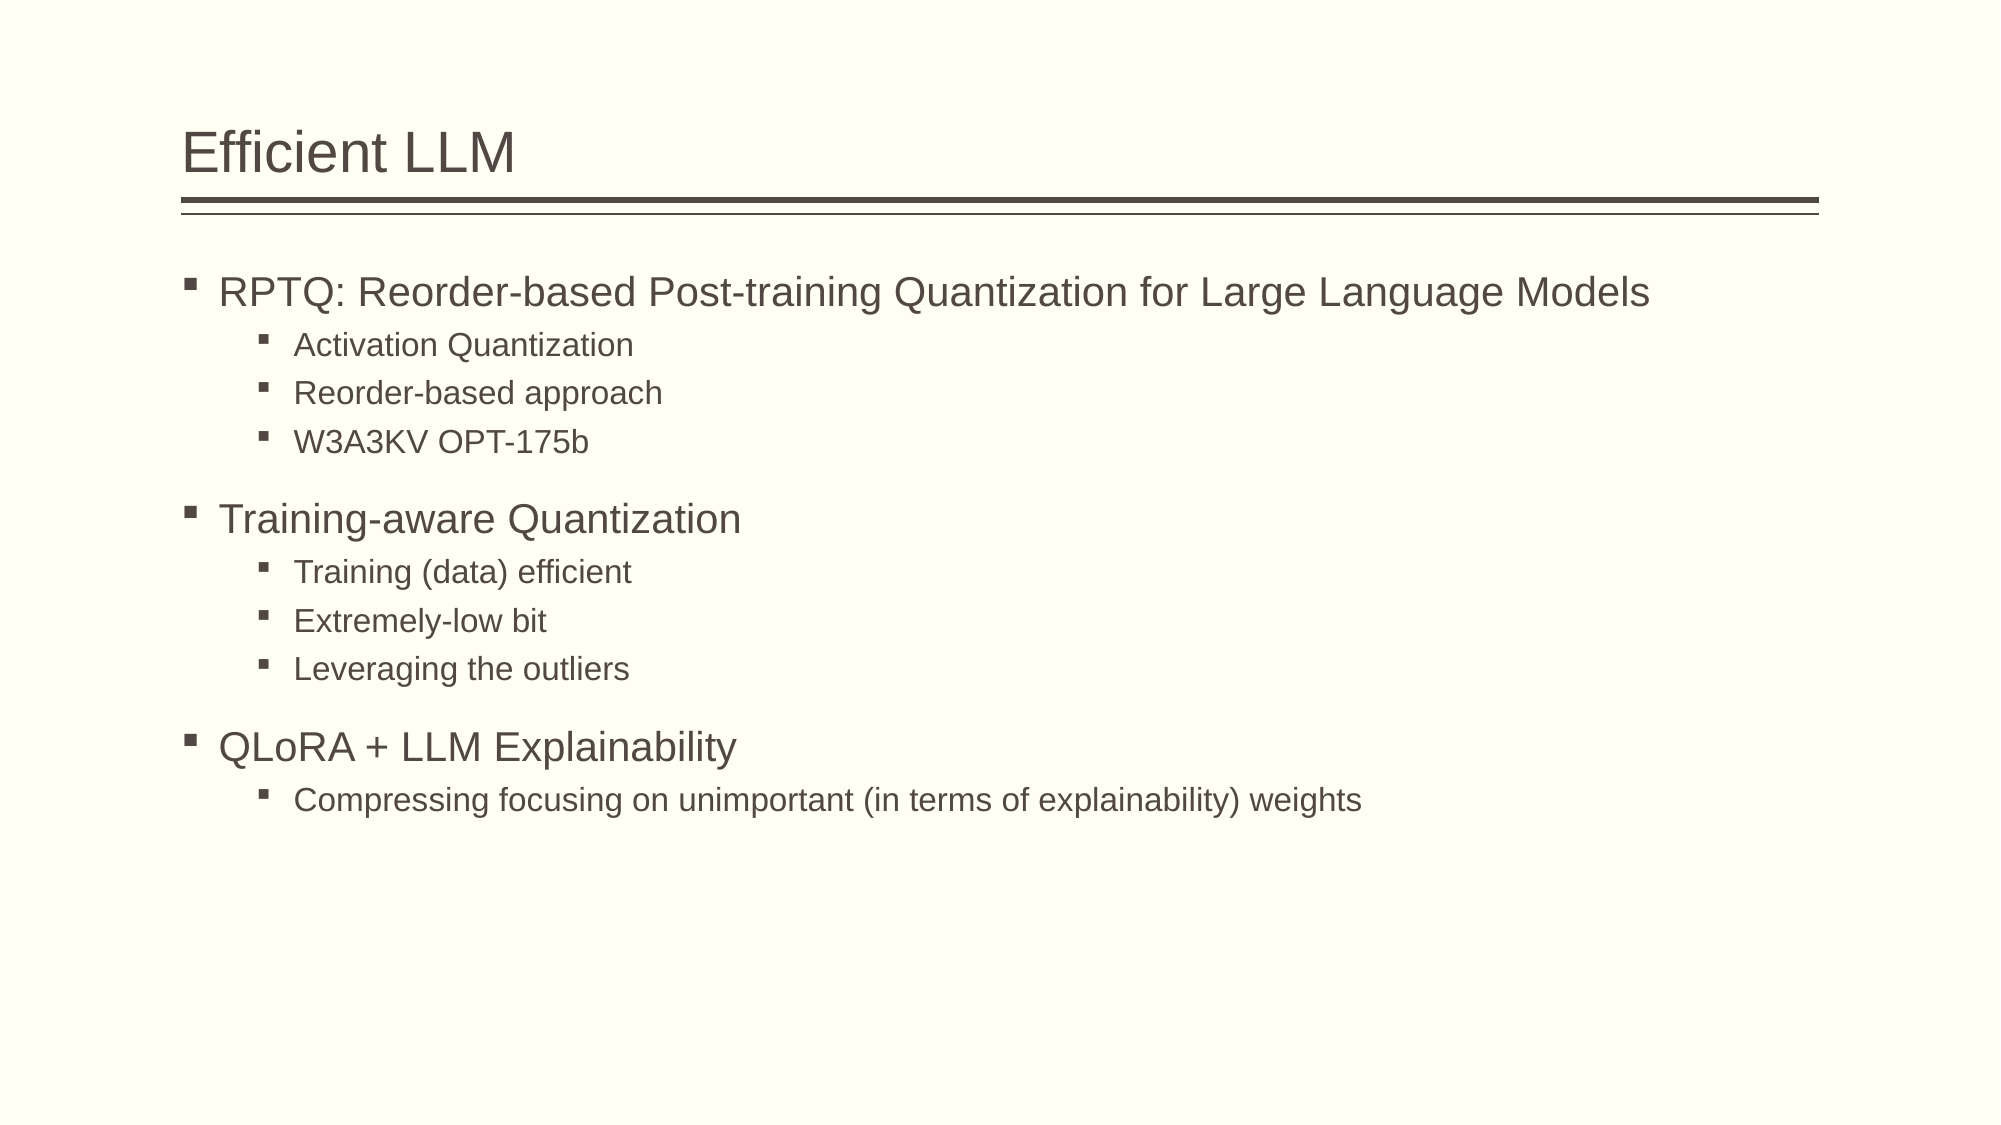

# Efficient LLM
RPTQ: Reorder-based Post-training Quantization for Large Language Models
Activation Quantization
Reorder-based approach
W3A3KV OPT-175b
Training-aware Quantization
Training (data) efficient
Extremely-low bit
Leveraging the outliers
QLoRA + LLM Explainability
Compressing focusing on unimportant (in terms of explainability) weights